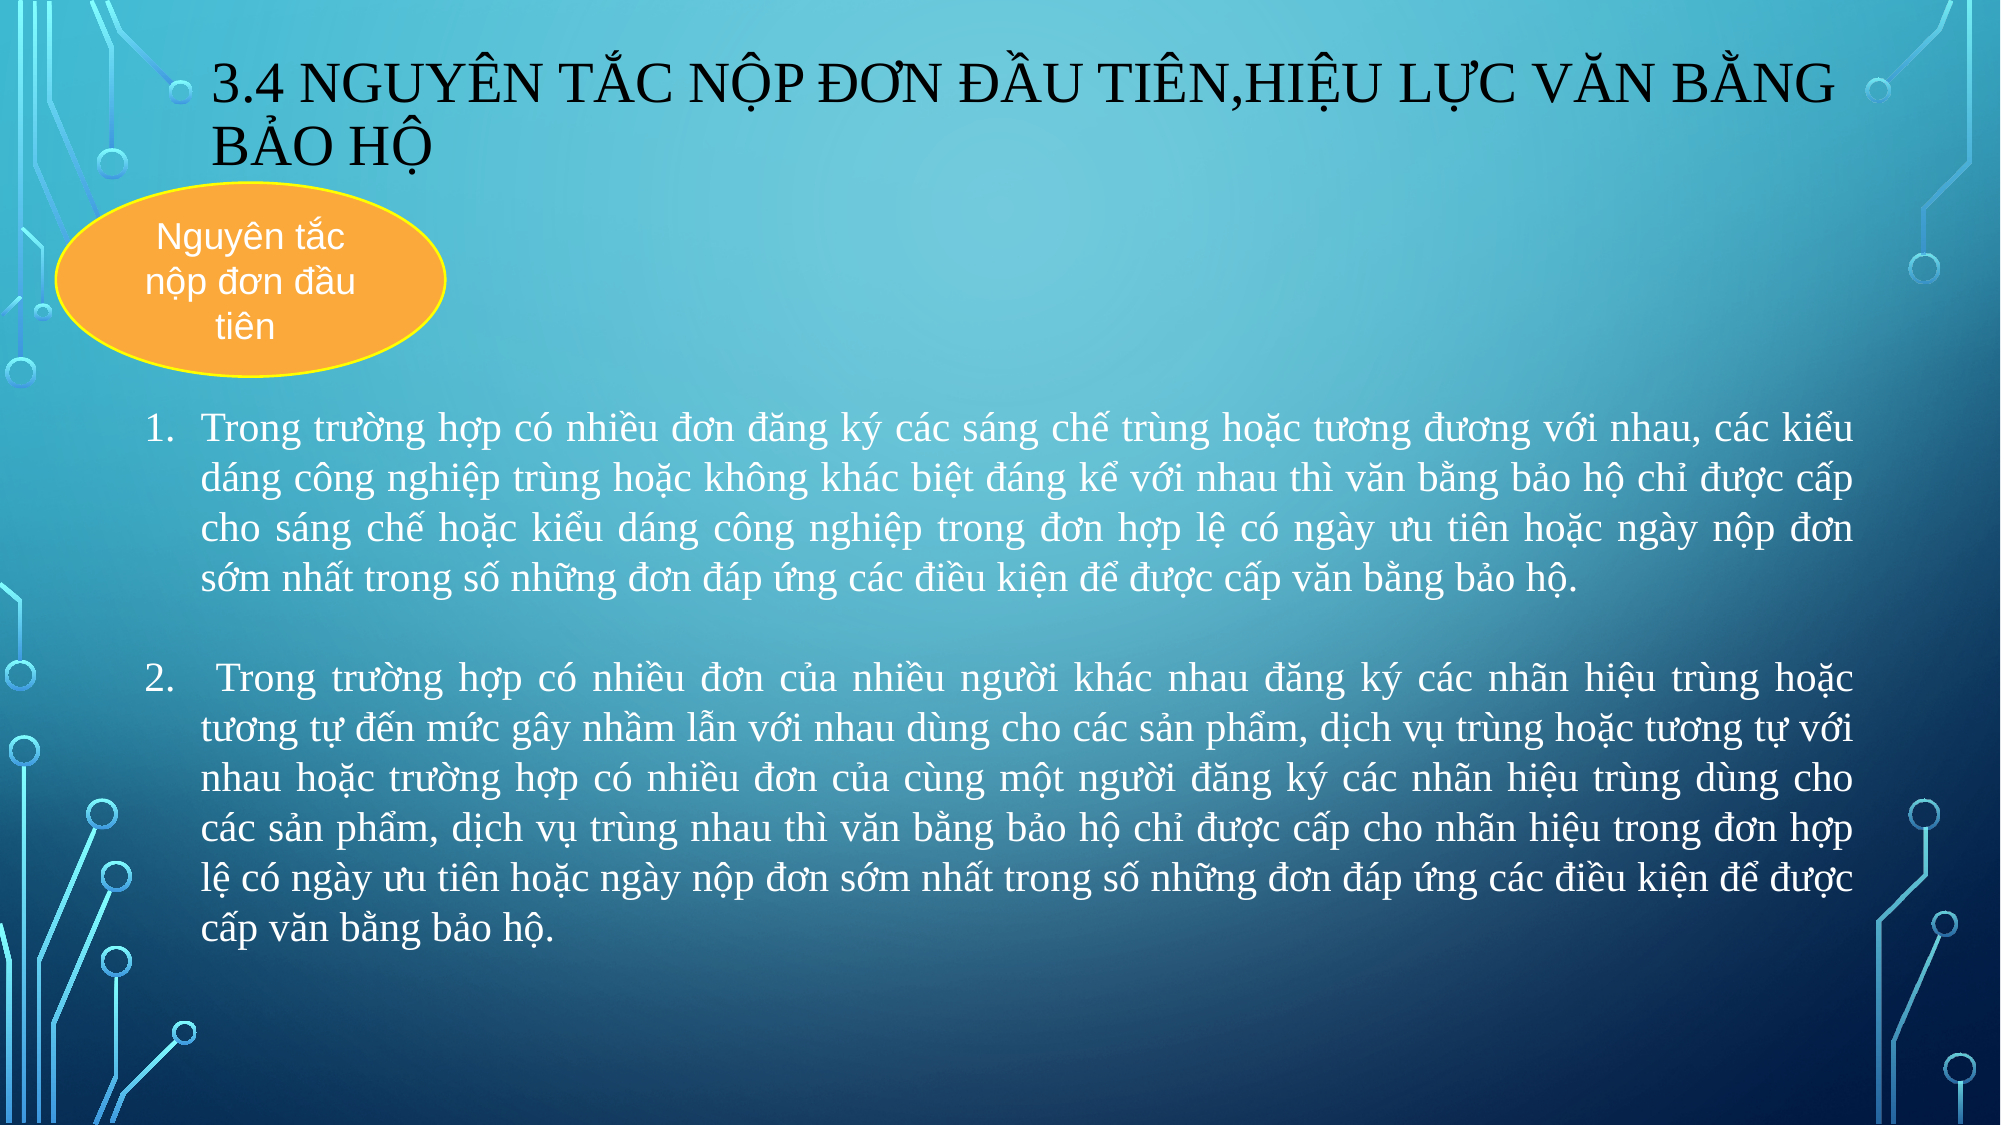

# 3.4 Nguyên tắc nộp đơn đầu tiên,hiệu lực văn bằng bảo hộ
Nguyên tắc nộp đơn đầu tiên
Trong trường hợp có nhiều đơn đăng ký các sáng chế trùng hoặc tương đương với nhau, các kiểu dáng công nghiệp trùng hoặc không khác biệt đáng kể với nhau thì văn bằng bảo hộ chỉ được cấp cho sáng chế hoặc kiểu dáng công nghiệp trong đơn hợp lệ có ngày ưu tiên hoặc ngày nộp đơn sớm nhất trong số những đơn đáp ứng các điều kiện để được cấp văn bằng bảo hộ.

 Trong trường hợp có nhiều đơn của nhiều người khác nhau đăng ký các nhãn hiệu trùng hoặc tương tự đến mức gây nhầm lẫn với nhau dùng cho các sản phẩm, dịch vụ trùng hoặc tương tự với nhau hoặc trường hợp có nhiều đơn của cùng một người đăng ký các nhãn hiệu trùng dùng cho các sản phẩm, dịch vụ trùng nhau thì văn bằng bảo hộ chỉ được cấp cho nhãn hiệu trong đơn hợp lệ có ngày ưu tiên hoặc ngày nộp đơn sớm nhất trong số những đơn đáp ứng các điều kiện để được cấp văn bằng bảo hộ.